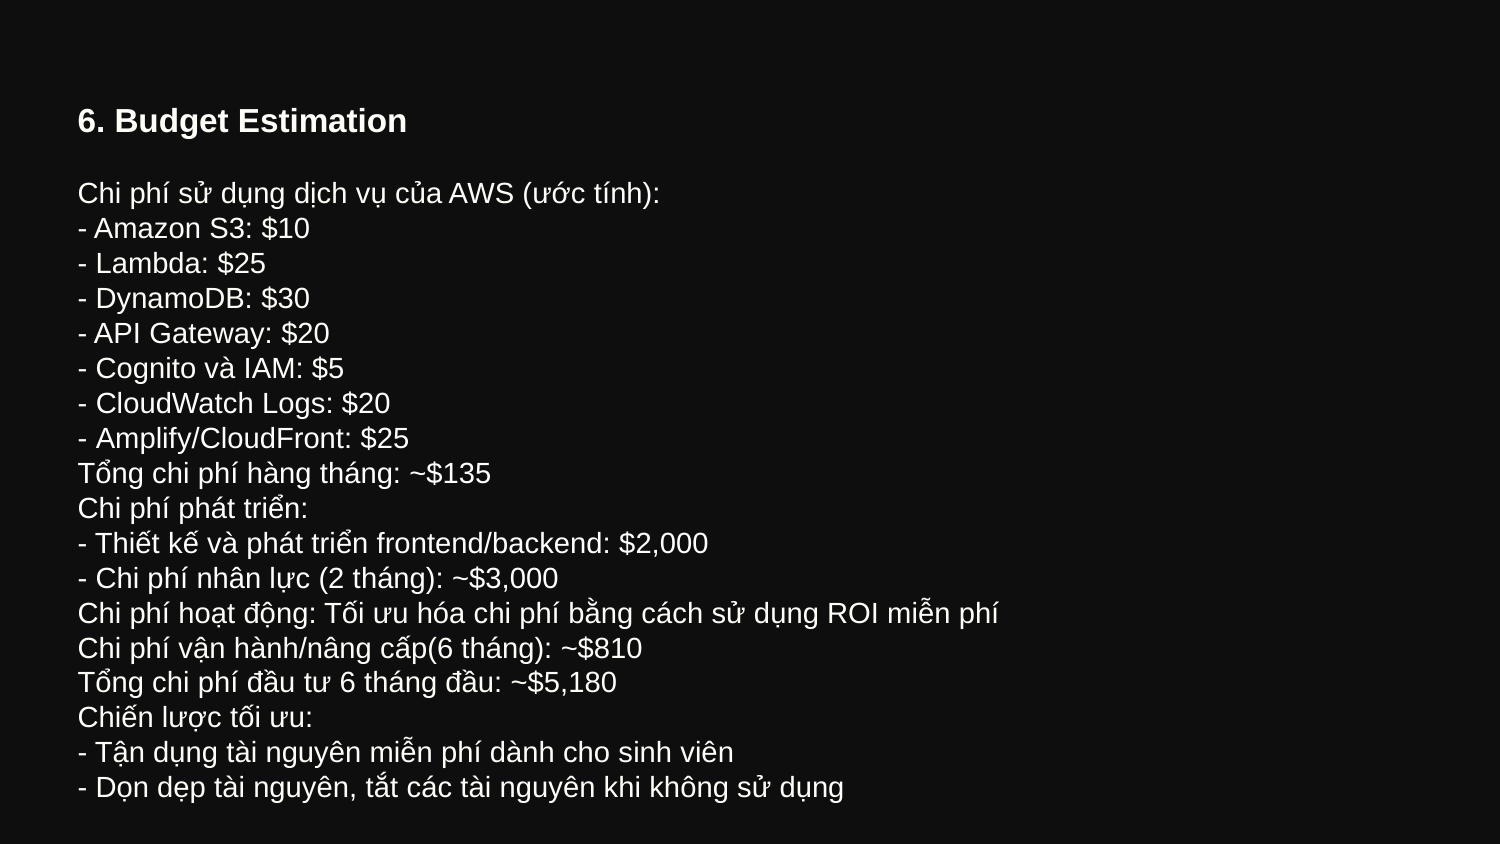

6. Budget Estimation

Chi phí sử dụng dịch vụ của AWS (ước tính):
- Amazon S3: $10
- Lambda: $25
- DynamoDB: $30
- API Gateway: $20
- Cognito và IAM: $5
- CloudWatch Logs: $20
- Amplify/CloudFront: $25
Tổng chi phí hàng tháng: ~$135
Chi phí phát triển:
- Thiết kế và phát triển frontend/backend: $2,000
- Chi phí nhân lực (2 tháng): ~$3,000
Chi phí hoạt động: Tối ưu hóa chi phí bằng cách sử dụng ROI miễn phí
Chi phí vận hành/nâng cấp(6 tháng): ~$810
Tổng chi phí đầu tư 6 tháng đầu: ~$5,180
Chiến lược tối ưu:
- Tận dụng tài nguyên miễn phí dành cho sinh viên
- Dọn dẹp tài nguyên, tắt các tài nguyên khi không sử dụng